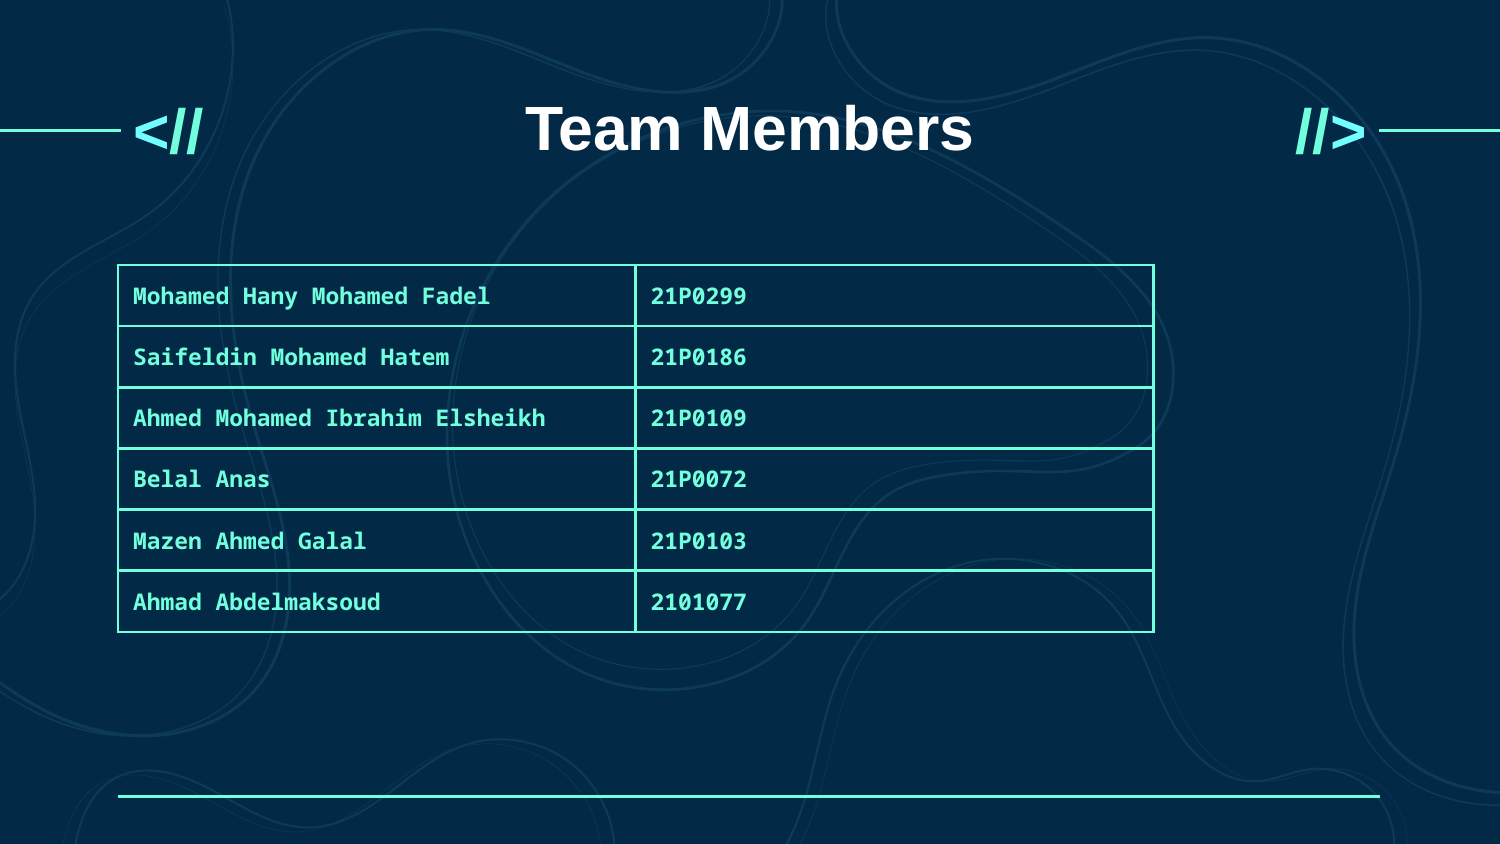

# Team Members
<//
//>
| Mohamed Hany Mohamed Fadel | 21P0299 |
| --- | --- |
| Saifeldin Mohamed Hatem | 21P0186 |
| Ahmed Mohamed Ibrahim Elsheikh | 21P0109 |
| Belal Anas | 21P0072 |
| Mazen Ahmed Galal | 21P0103 |
| Ahmad Abdelmaksoud | 2101077 |